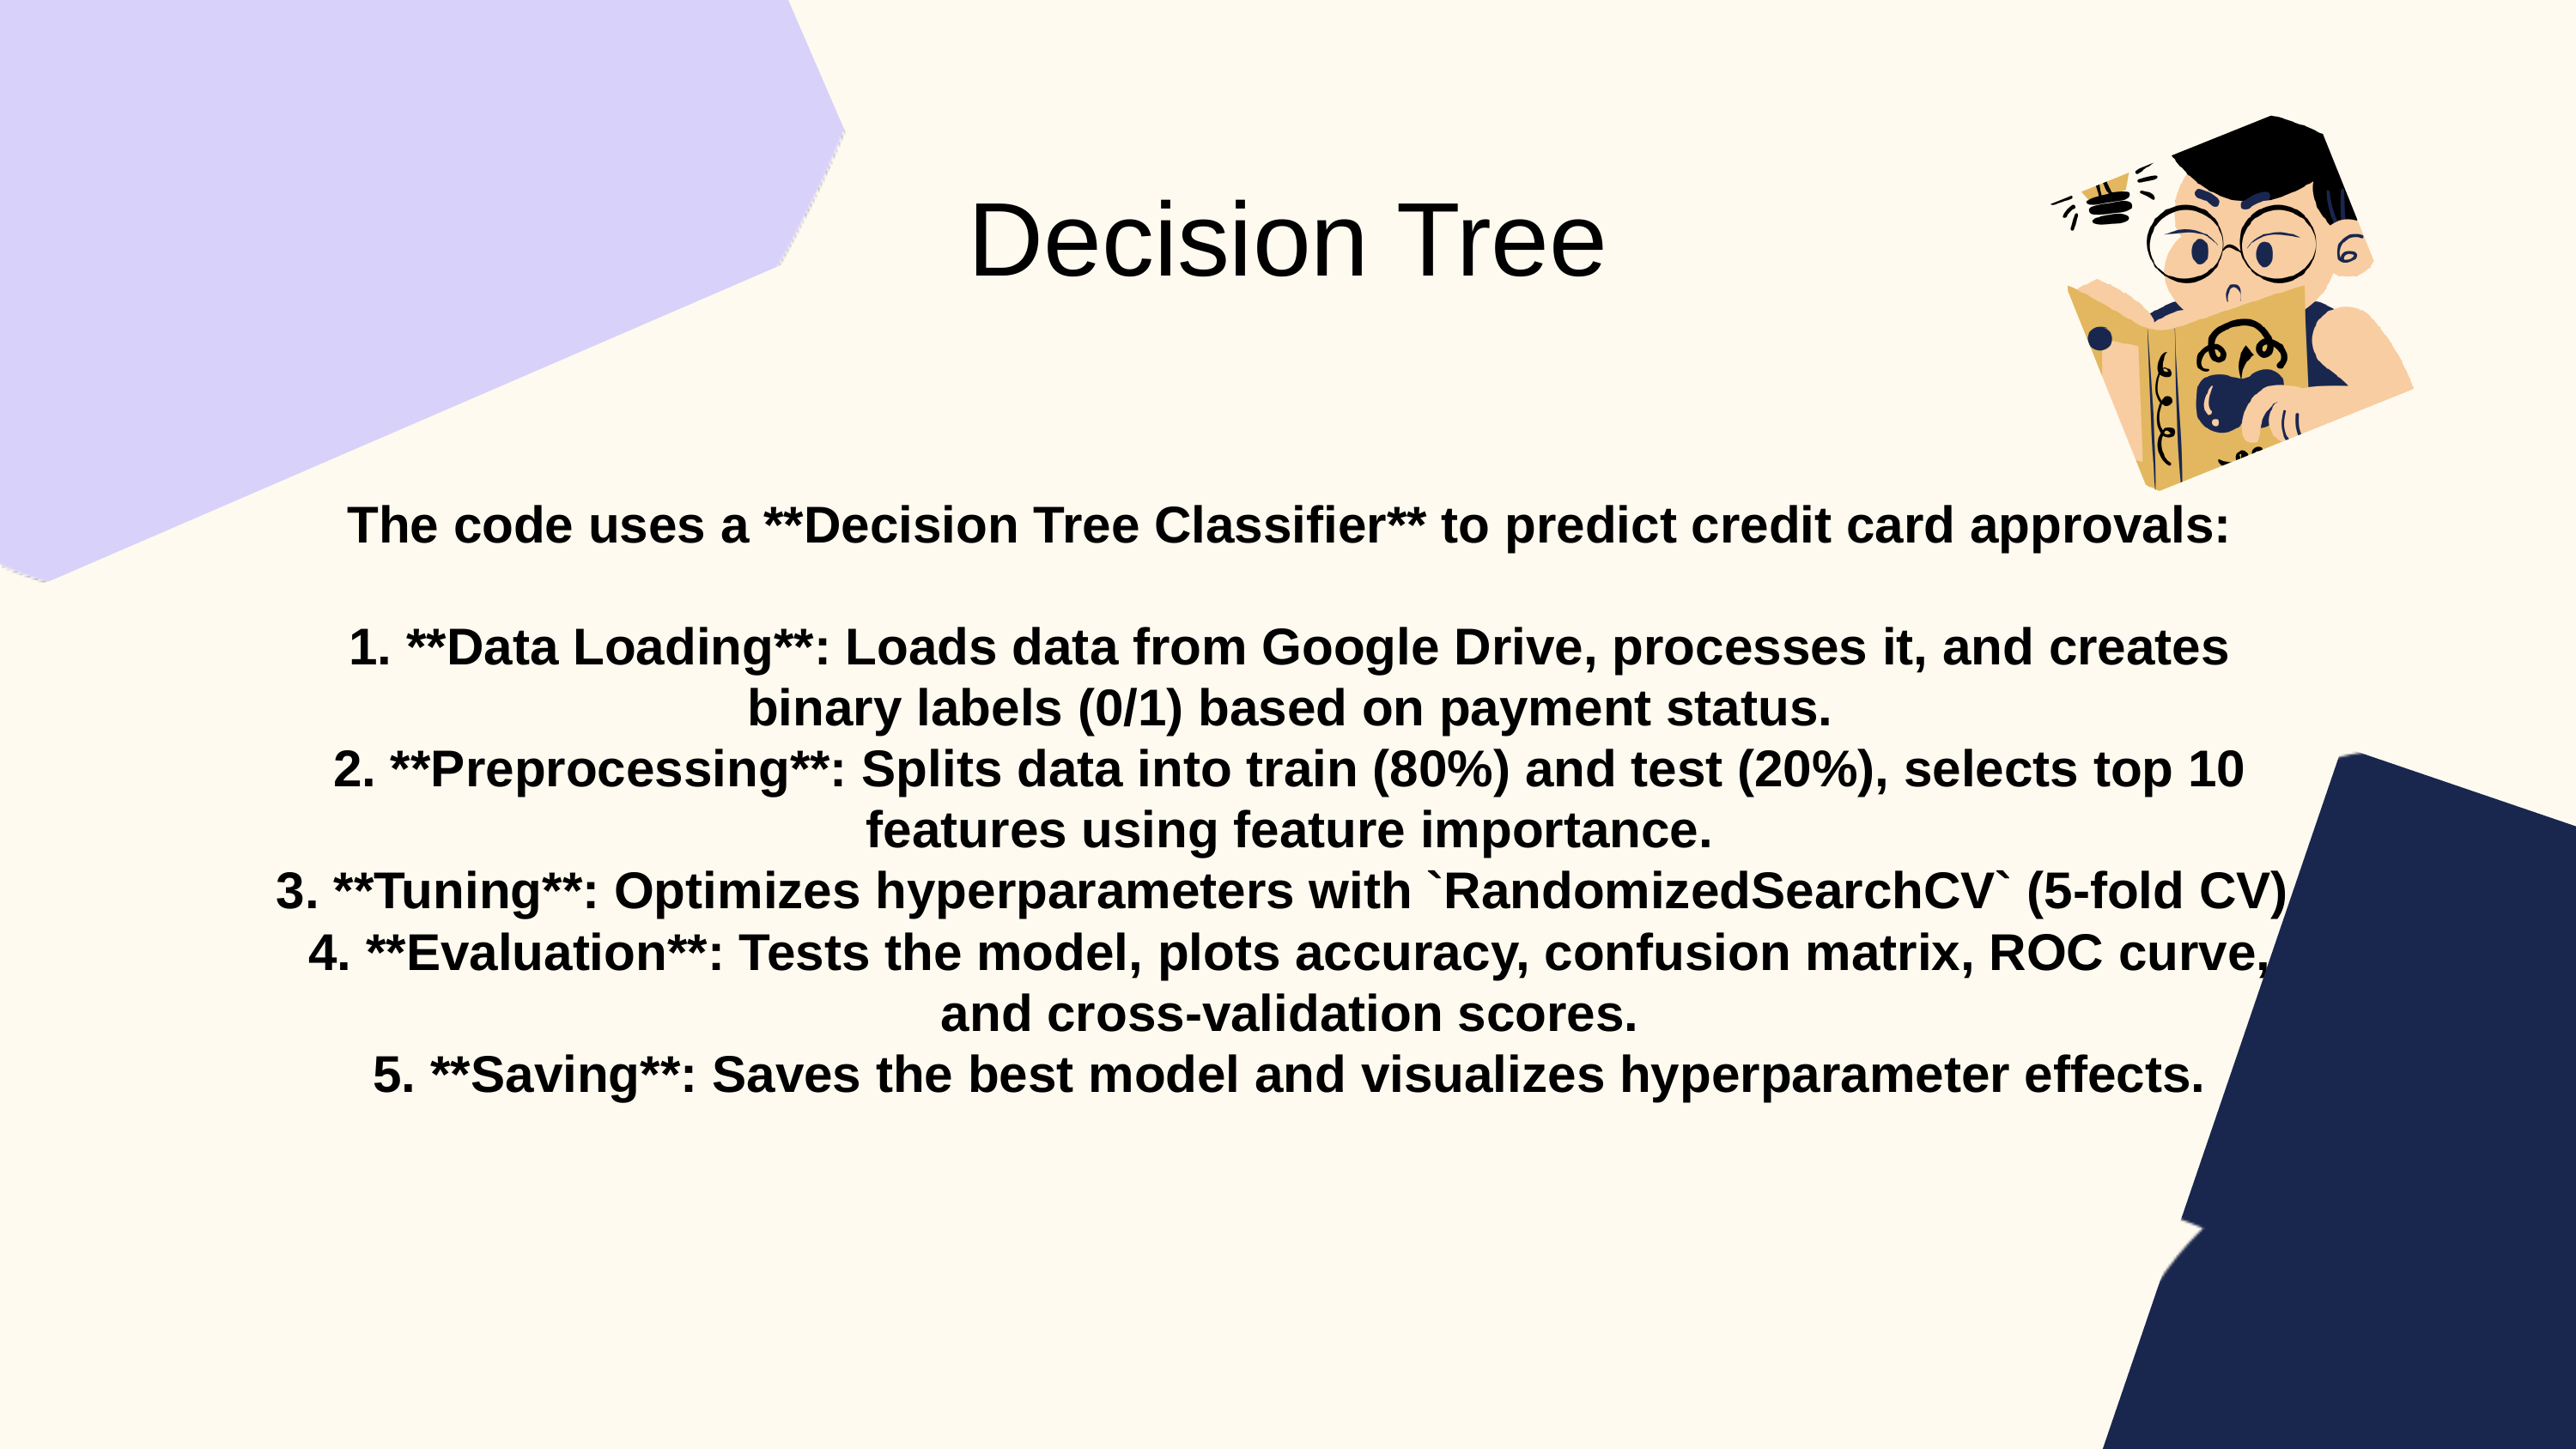

Decision Tree
The code uses a **Decision Tree Classifier** to predict credit card approvals:

1. **Data Loading**: Loads data from Google Drive, processes it, and creates binary labels (0/1) based on payment status.
2. **Preprocessing**: Splits data into train (80%) and test (20%), selects top 10 features using feature importance.
3. **Tuning**: Optimizes hyperparameters with `RandomizedSearchCV` (5-fold CV).
4. **Evaluation**: Tests the model, plots accuracy, confusion matrix, ROC curve, and cross-validation scores.
5. **Saving**: Saves the best model and visualizes hyperparameter effects.